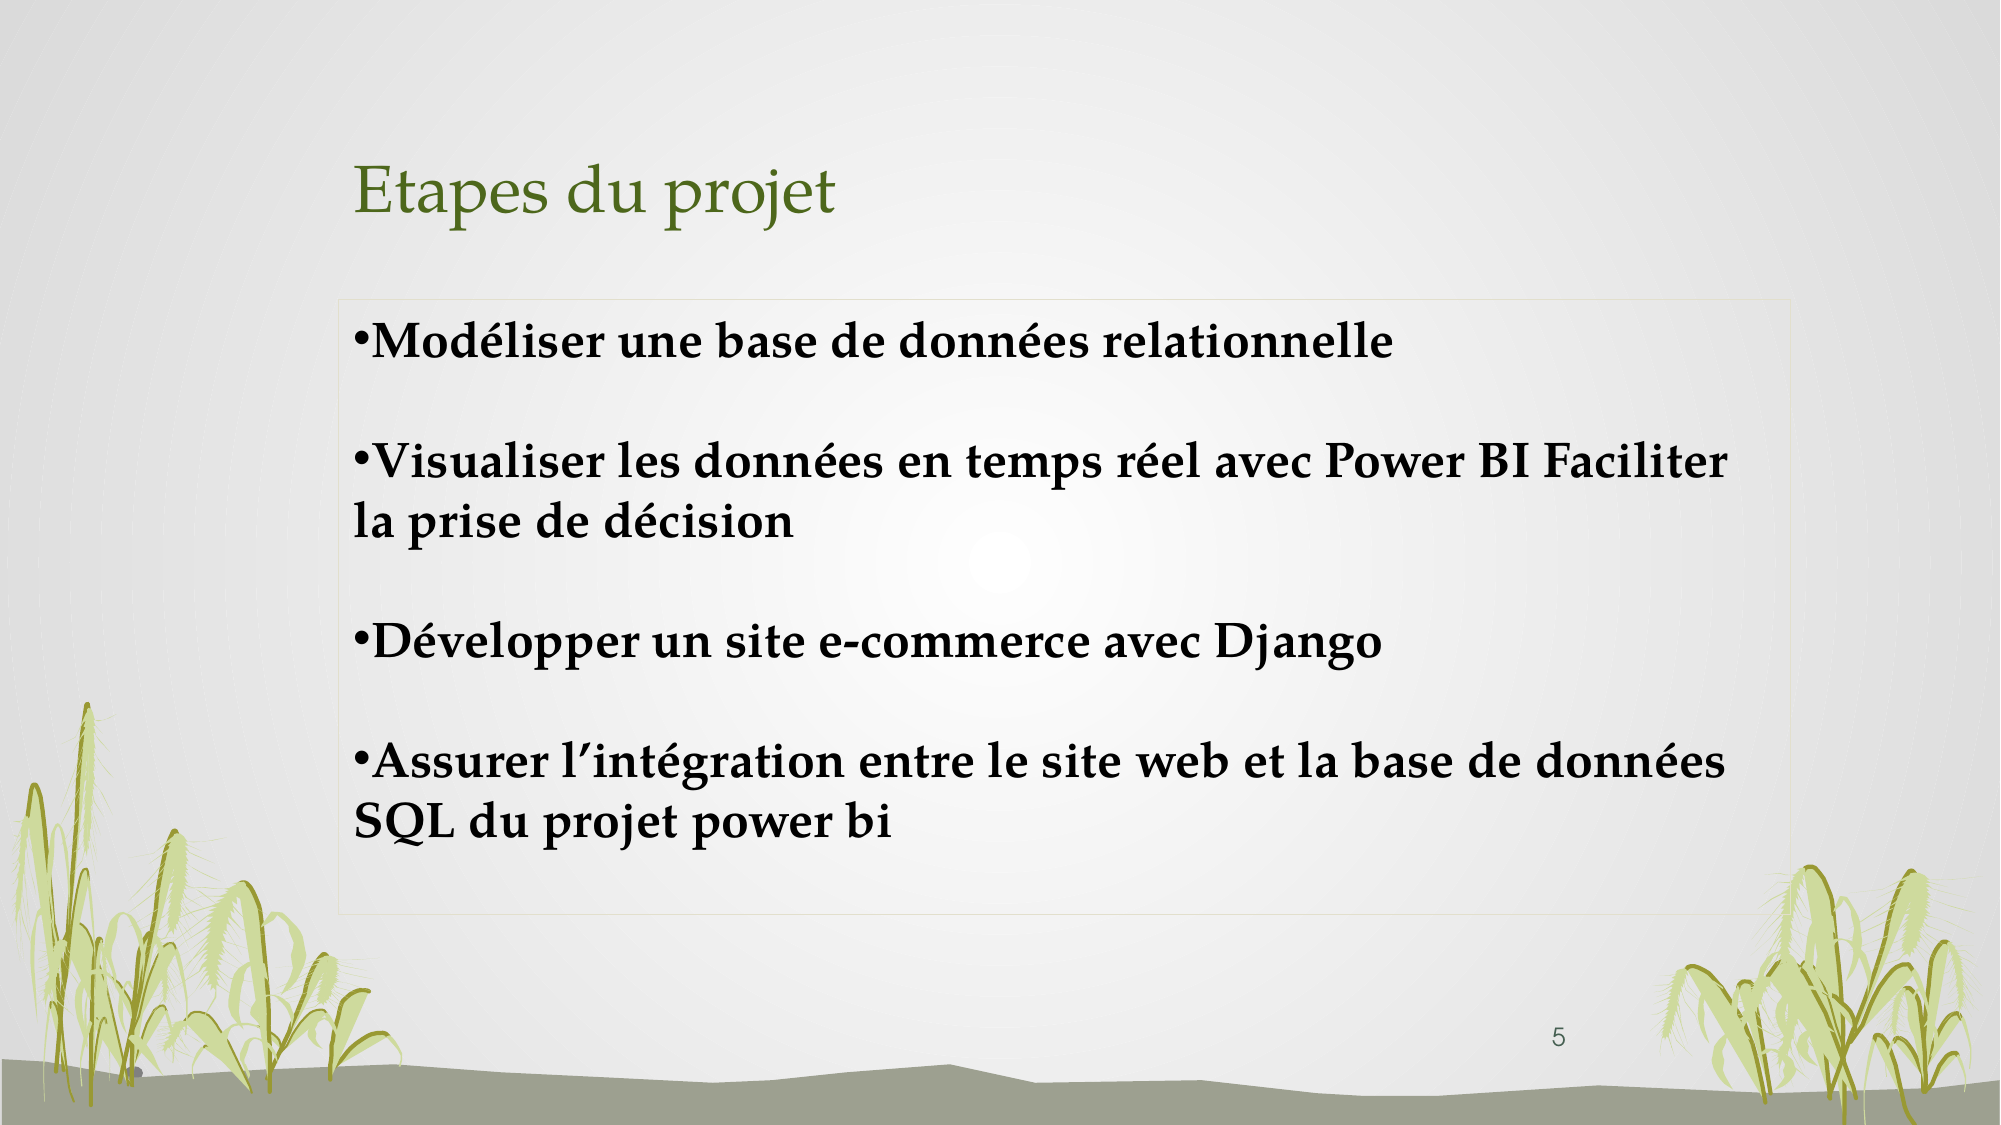

# Etapes du projet
Modéliser une base de données relationnelle

Visualiser les données en temps réel avec Power BI Faciliter la prise de décision

Développer un site e-commerce avec Django

Assurer l’intégration entre le site web et la base de données SQL du projet power bi

5